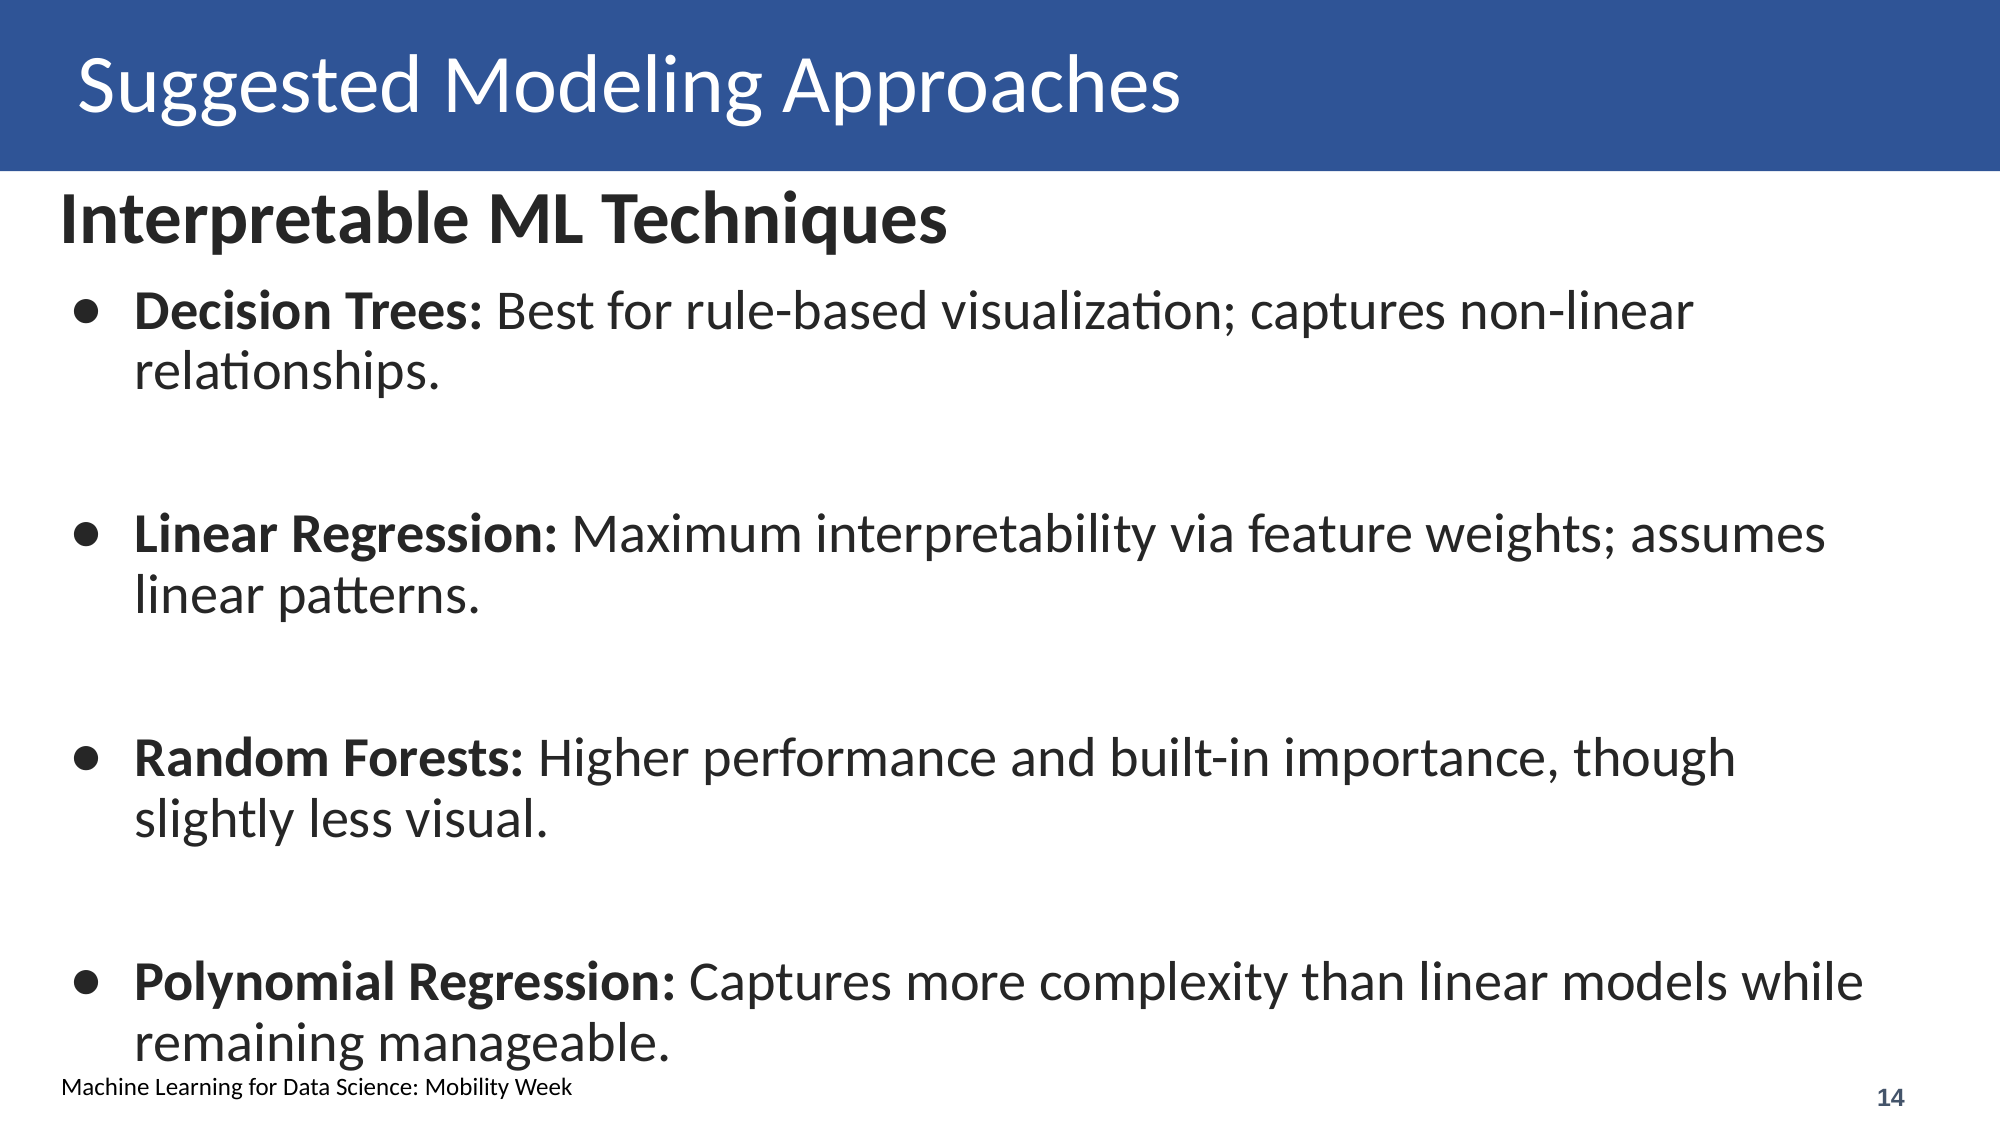

# Suggested Modeling Approaches
Interpretable ML Techniques
Decision Trees: Best for rule-based visualization; captures non-linear relationships.

Linear Regression: Maximum interpretability via feature weights; assumes linear patterns.

Random Forests: Higher performance and built-in importance, though slightly less visual.

Polynomial Regression: Captures more complexity than linear models while remaining manageable.
14